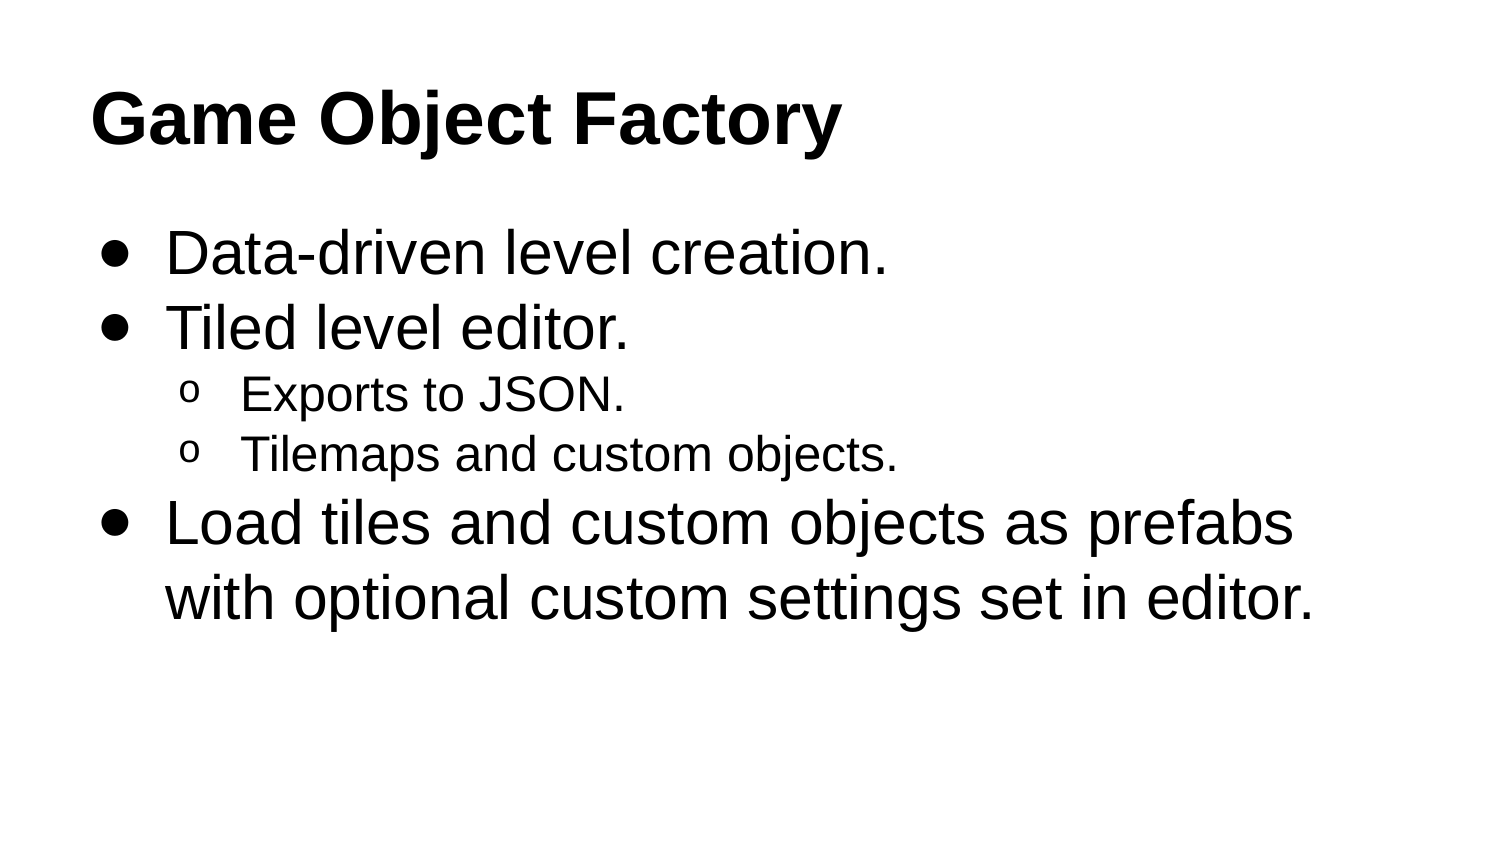

# Game Object Factory
Data-driven level creation.
Tiled level editor.
Exports to JSON.
Tilemaps and custom objects.
Load tiles and custom objects as prefabs with optional custom settings set in editor.